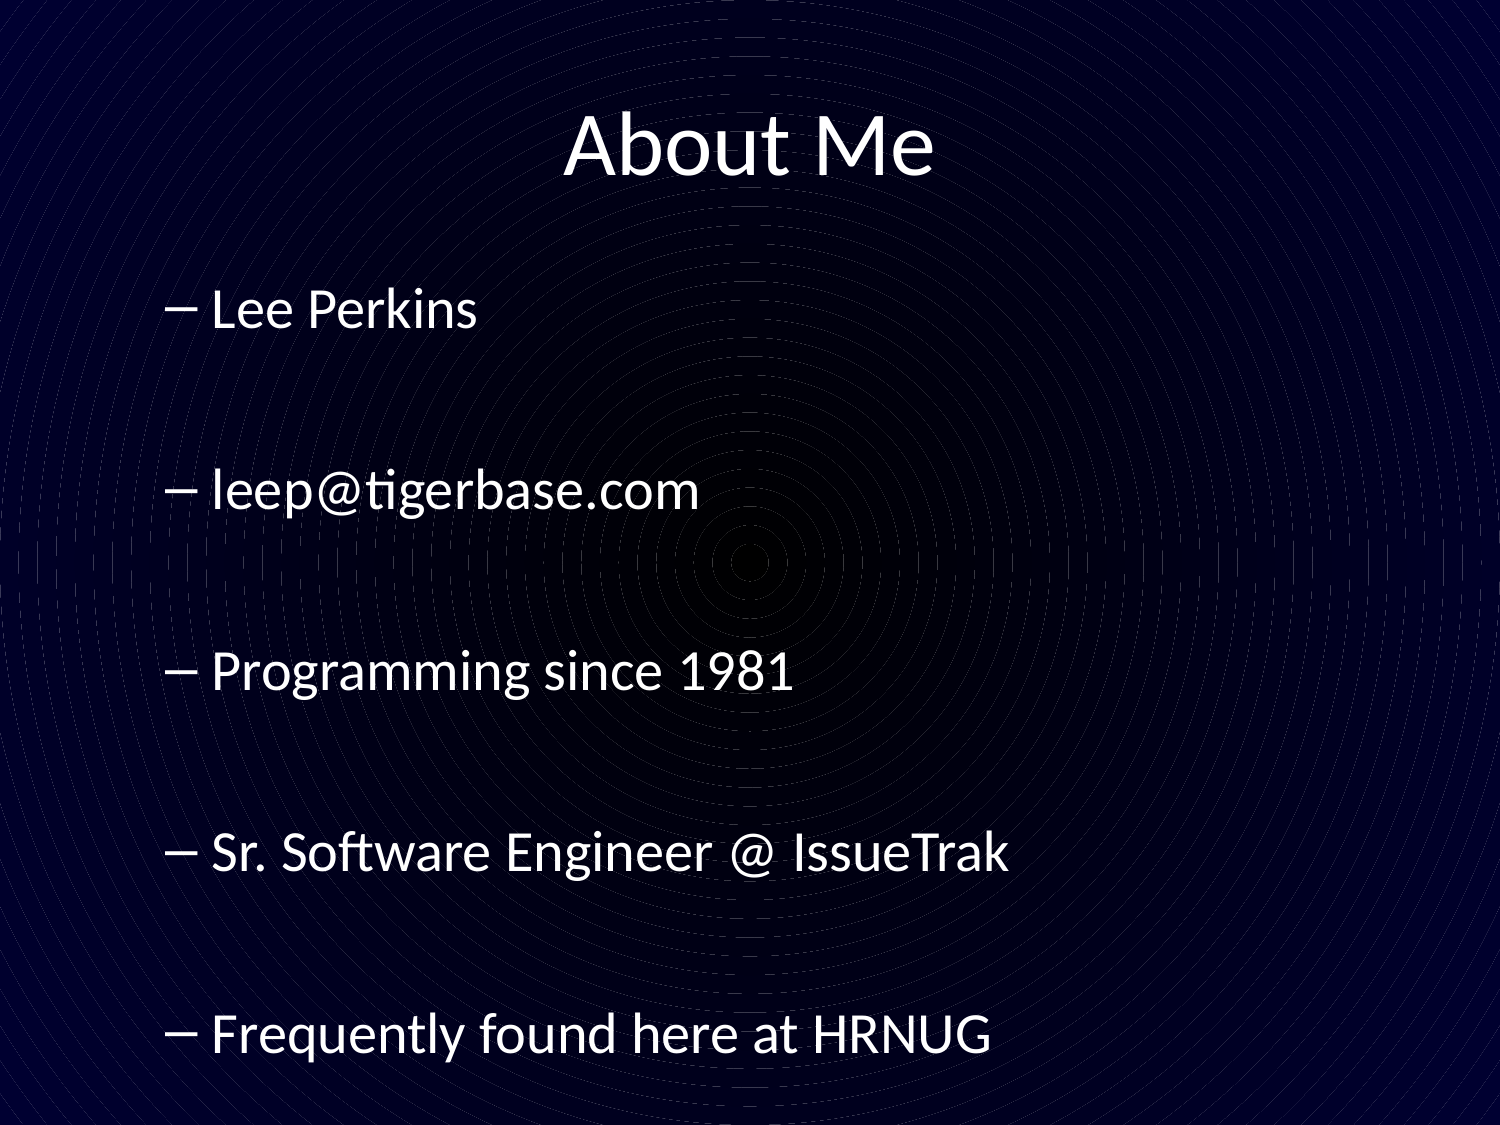

# About Me
Lee Perkins

leep@tigerbase.com

Programming since 1981

Sr. Software Engineer @ IssueTrak

Frequently found here at HRNUG